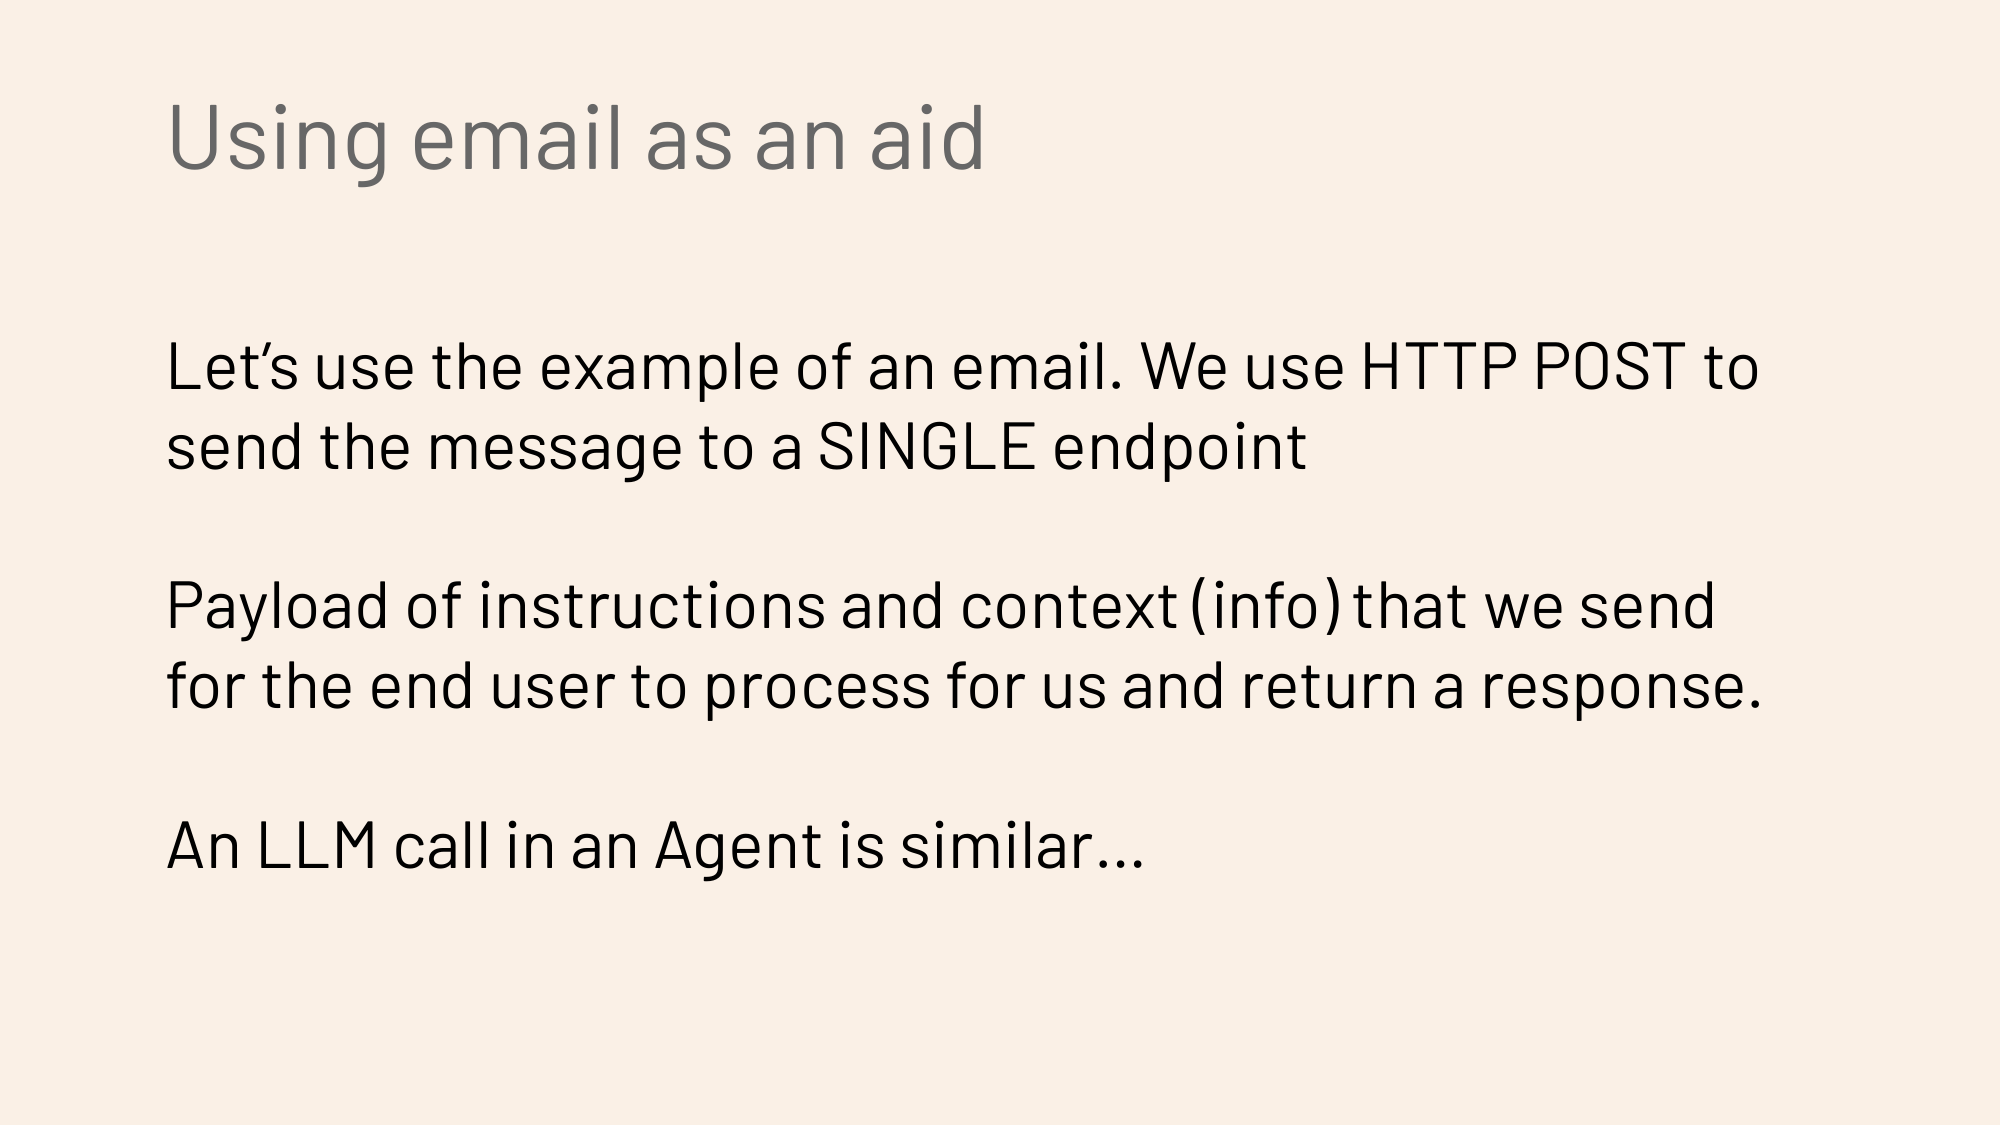

# Using email as an aid
Let’s use the example of an email. We use HTTP POST to send the message to a SINGLE endpoint

Payload of instructions and context (info) that we send for the end user to process for us and return a response.

An LLM call in an Agent is similar…